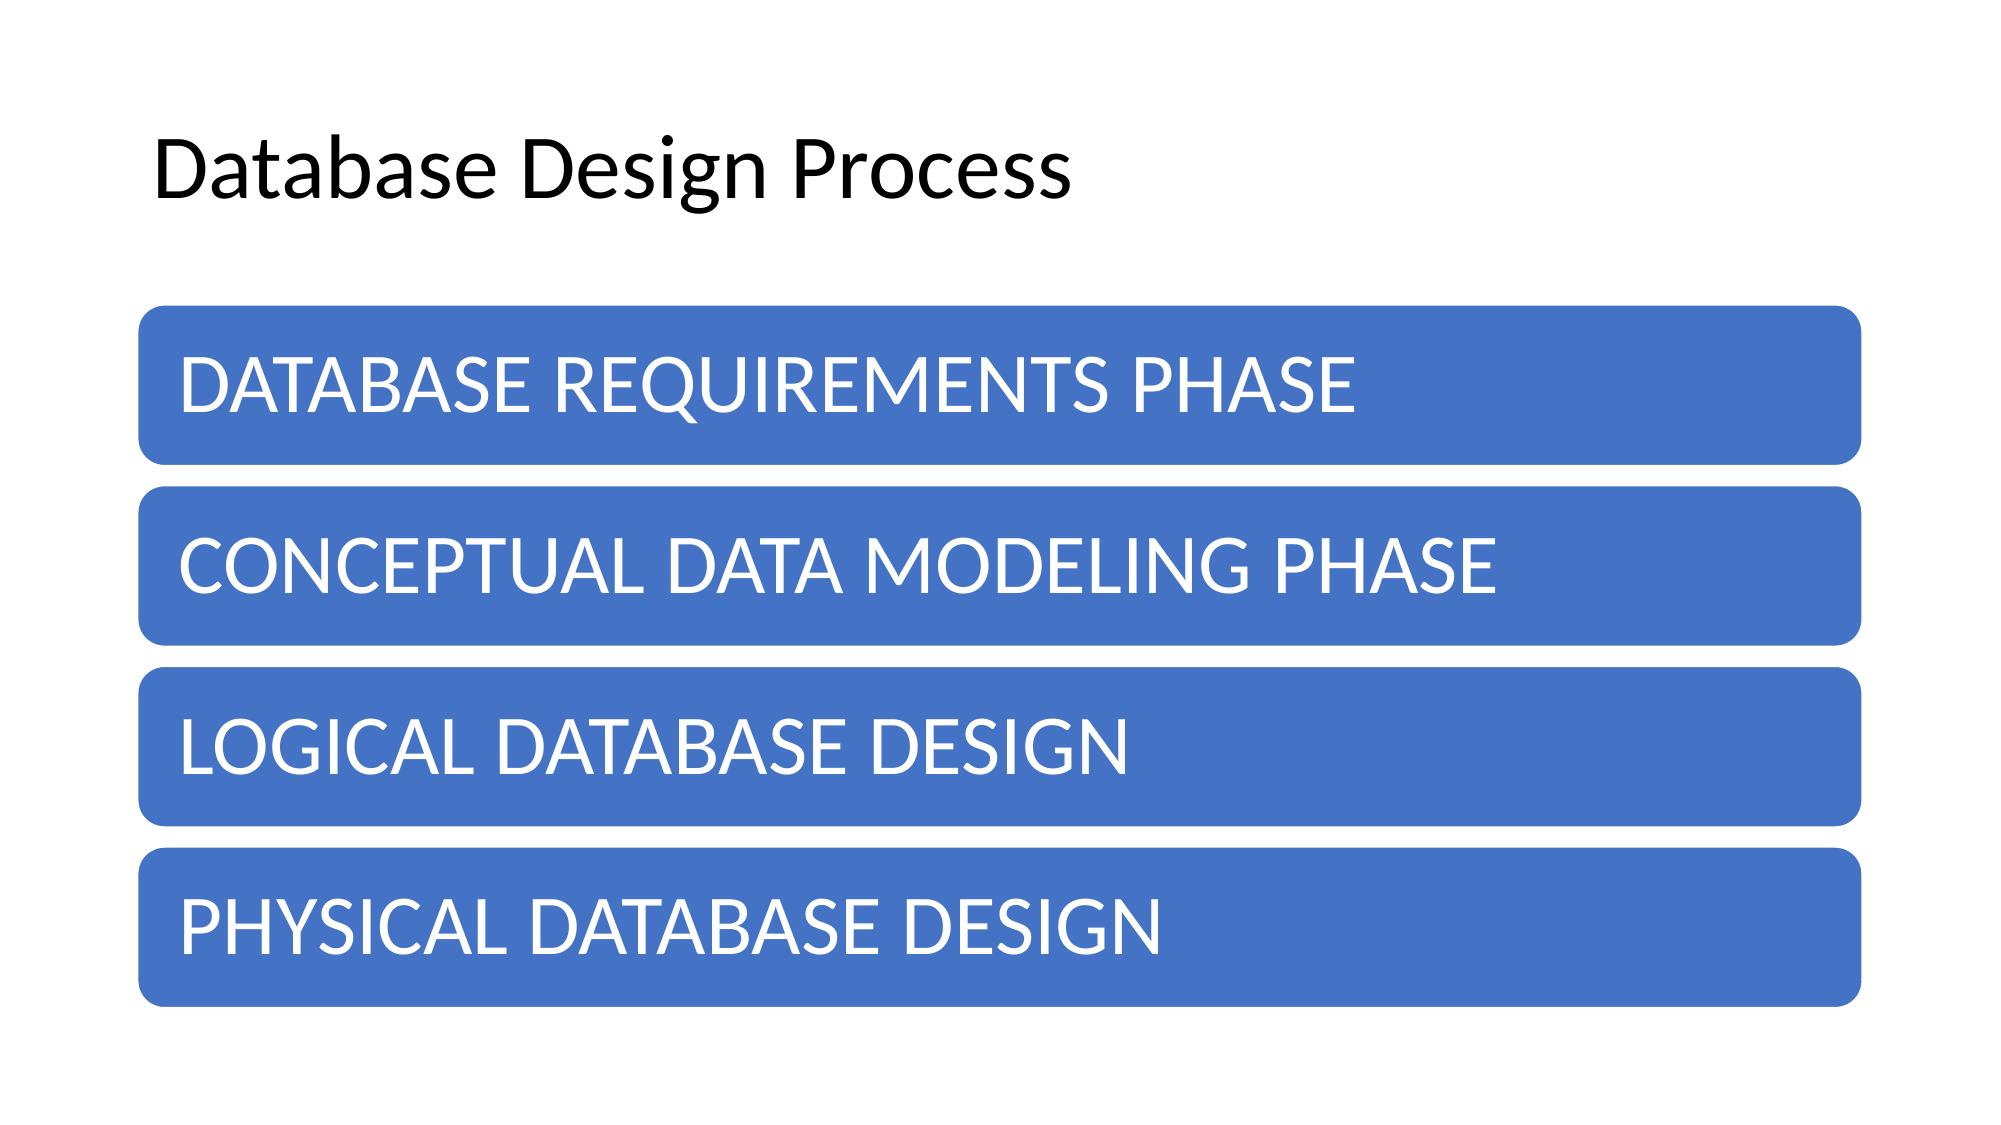

# Database Design Process
DATABASE REQUIREMENTS PHASE
CONCEPTUAL DATA MODELING PHASE
LOGICAL DATABASE DESIGN
PHYSICAL DATABASE DESIGN